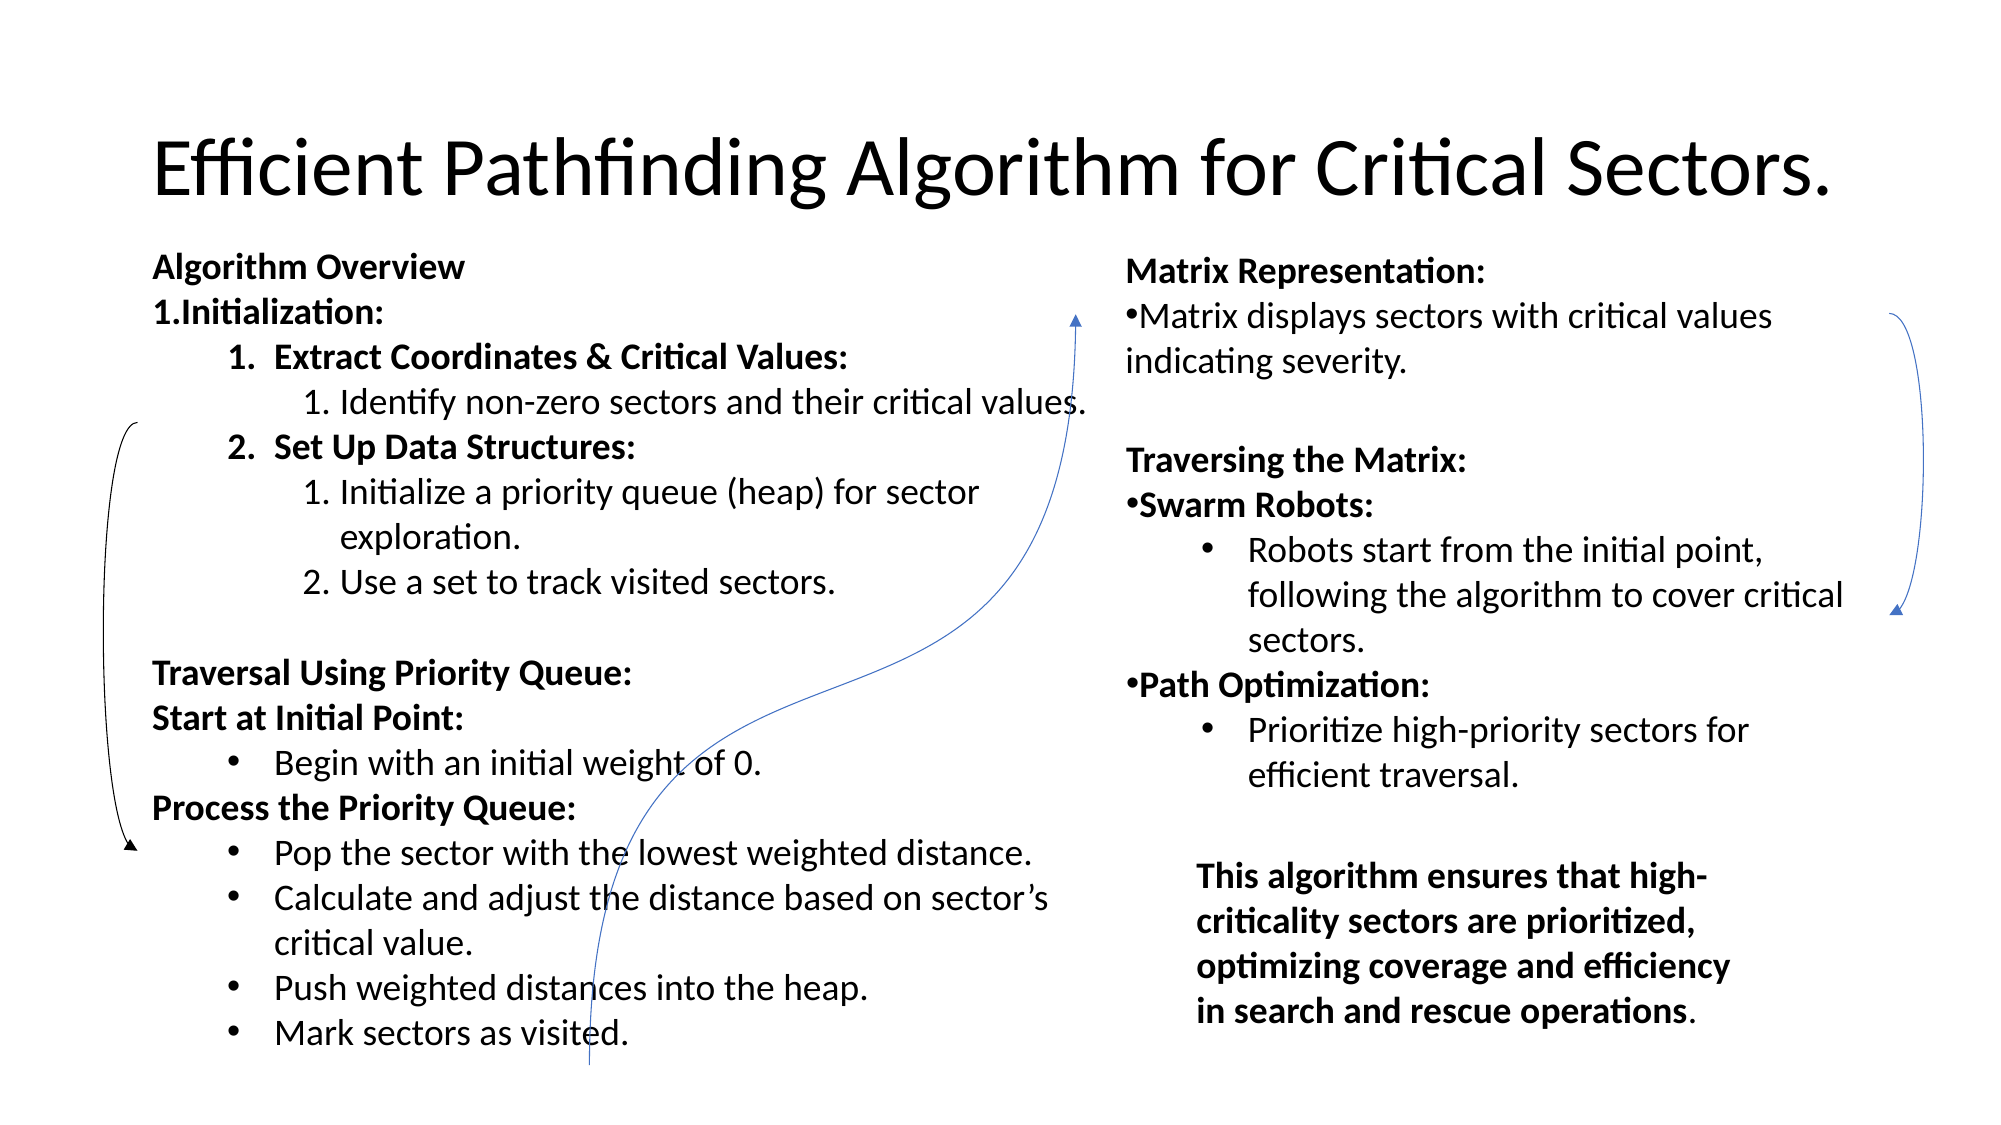

# Efficient Pathfinding Algorithm for Critical Sectors.
Algorithm Overview
Initialization:
Extract Coordinates & Critical Values:
Identify non-zero sectors and their critical values.
Set Up Data Structures:
Initialize a priority queue (heap) for sector exploration.
Use a set to track visited sectors.
Matrix Representation:
Matrix displays sectors with critical values indicating severity.
Traversing the Matrix:
Swarm Robots:
Robots start from the initial point, following the algorithm to cover critical sectors.
Path Optimization:
Prioritize high-priority sectors for efficient traversal.
Traversal Using Priority Queue:
Start at Initial Point:
Begin with an initial weight of 0.
Process the Priority Queue:
Pop the sector with the lowest weighted distance.
Calculate and adjust the distance based on sector’s critical value.
Push weighted distances into the heap.
Mark sectors as visited.
This algorithm ensures that high-criticality sectors are prioritized, optimizing coverage and efficiency in search and rescue operations.